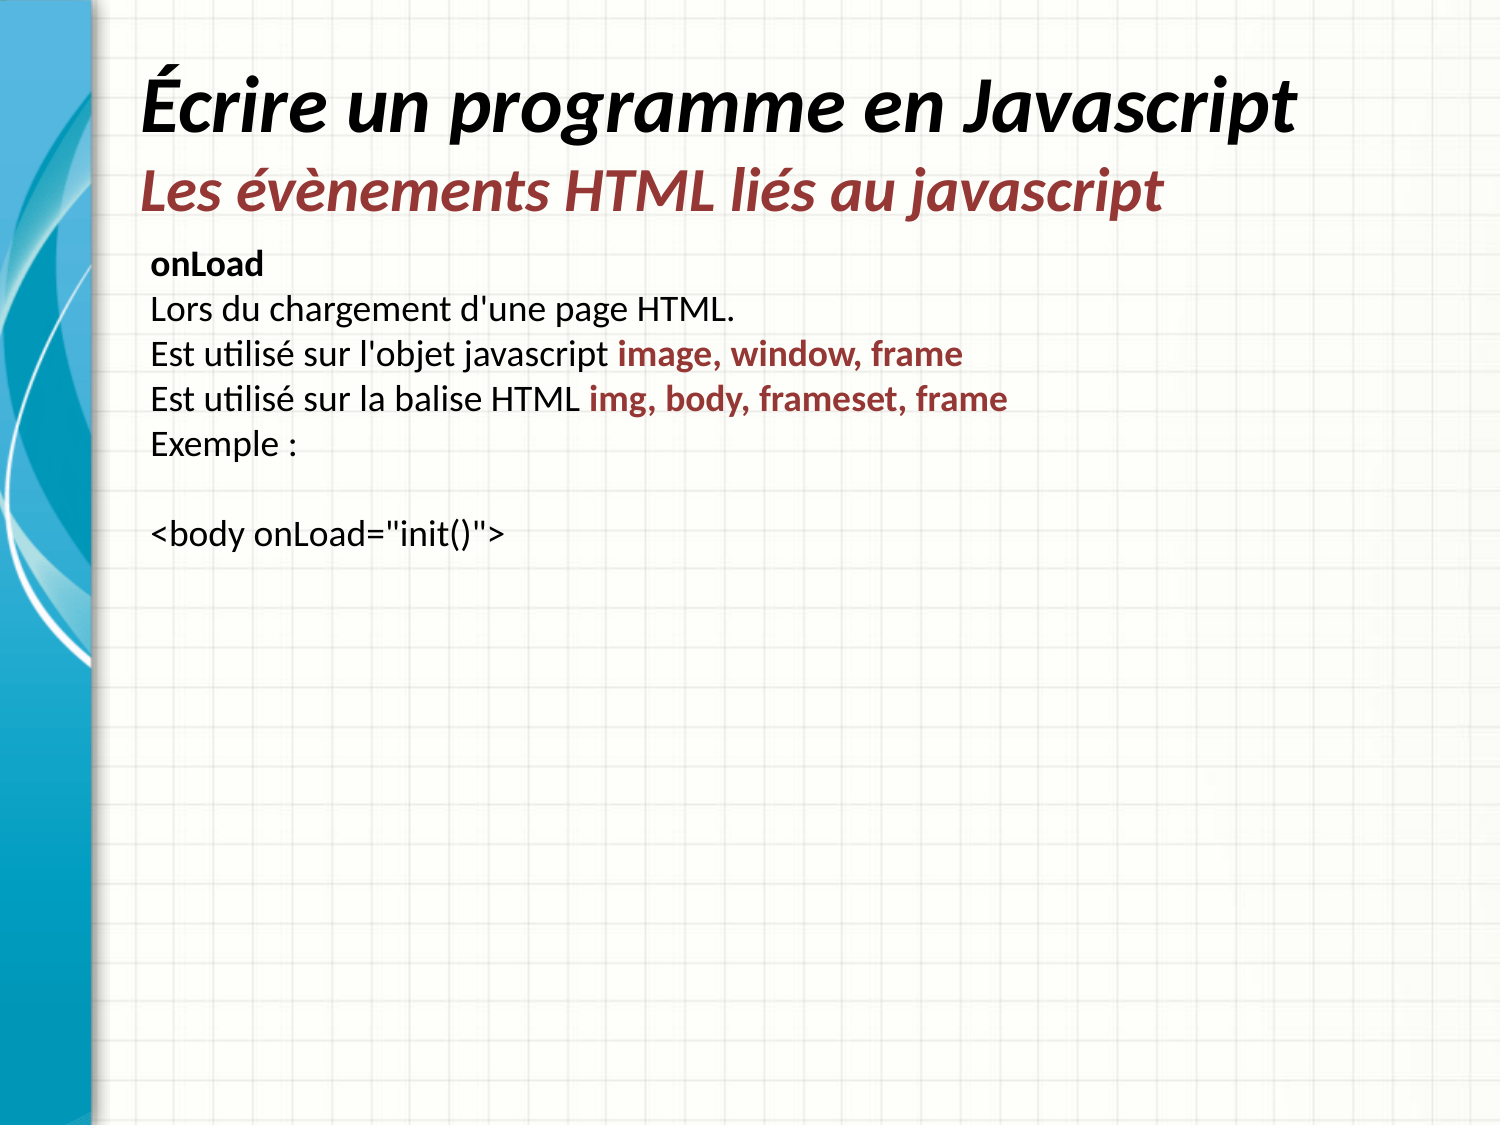

# Écrire un programme en Javascript Les évènements HTML liés au javascript
onLoad
Lors du chargement d'une page HTML.
Est utilisé sur l'objet javascript image, window, frame
Est utilisé sur la balise HTML img, body, frameset, frame
Exemple :

<body onLoad="init()">